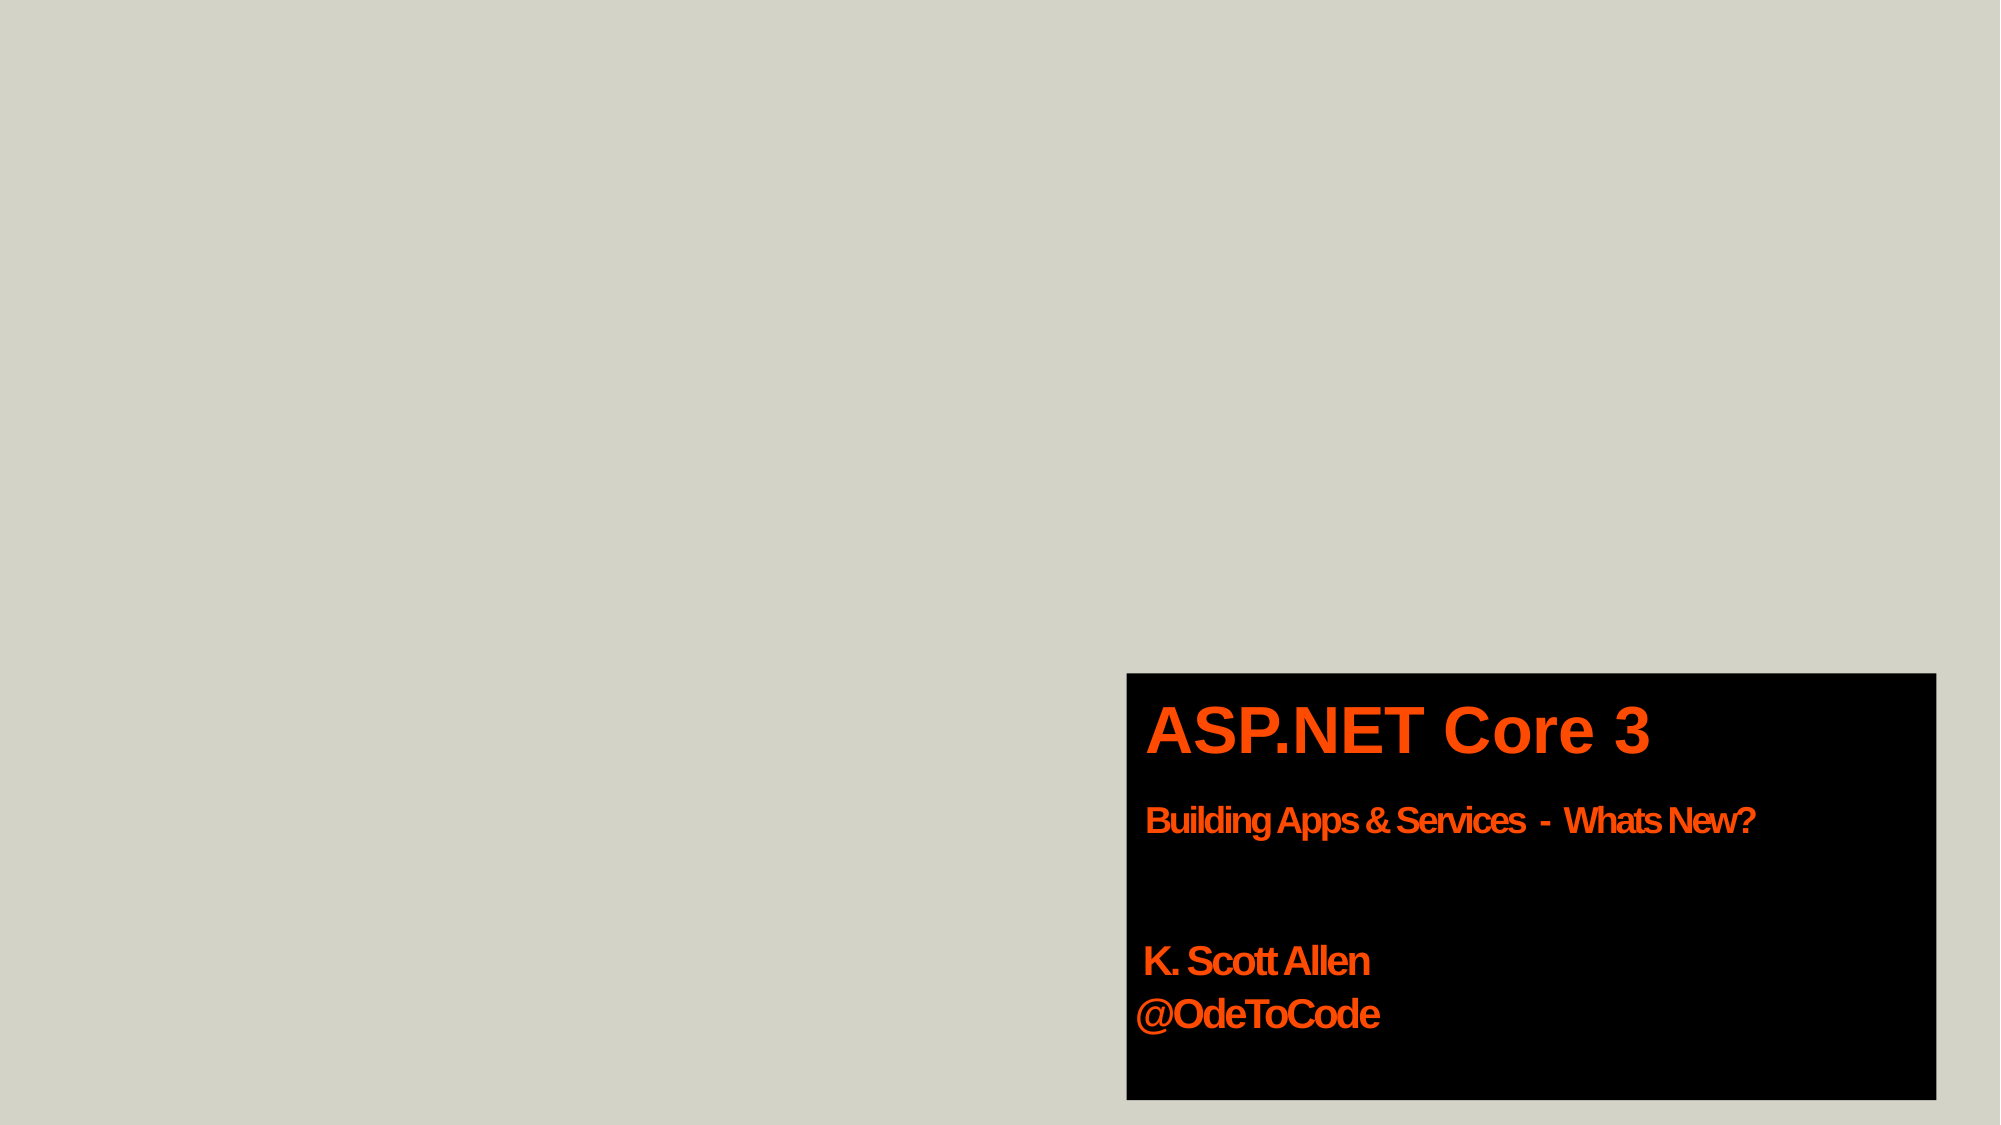

ASP.NET Core 3
 Building Apps & Services  -  Whats New?
 K. Scott Allen
 @OdeToCode